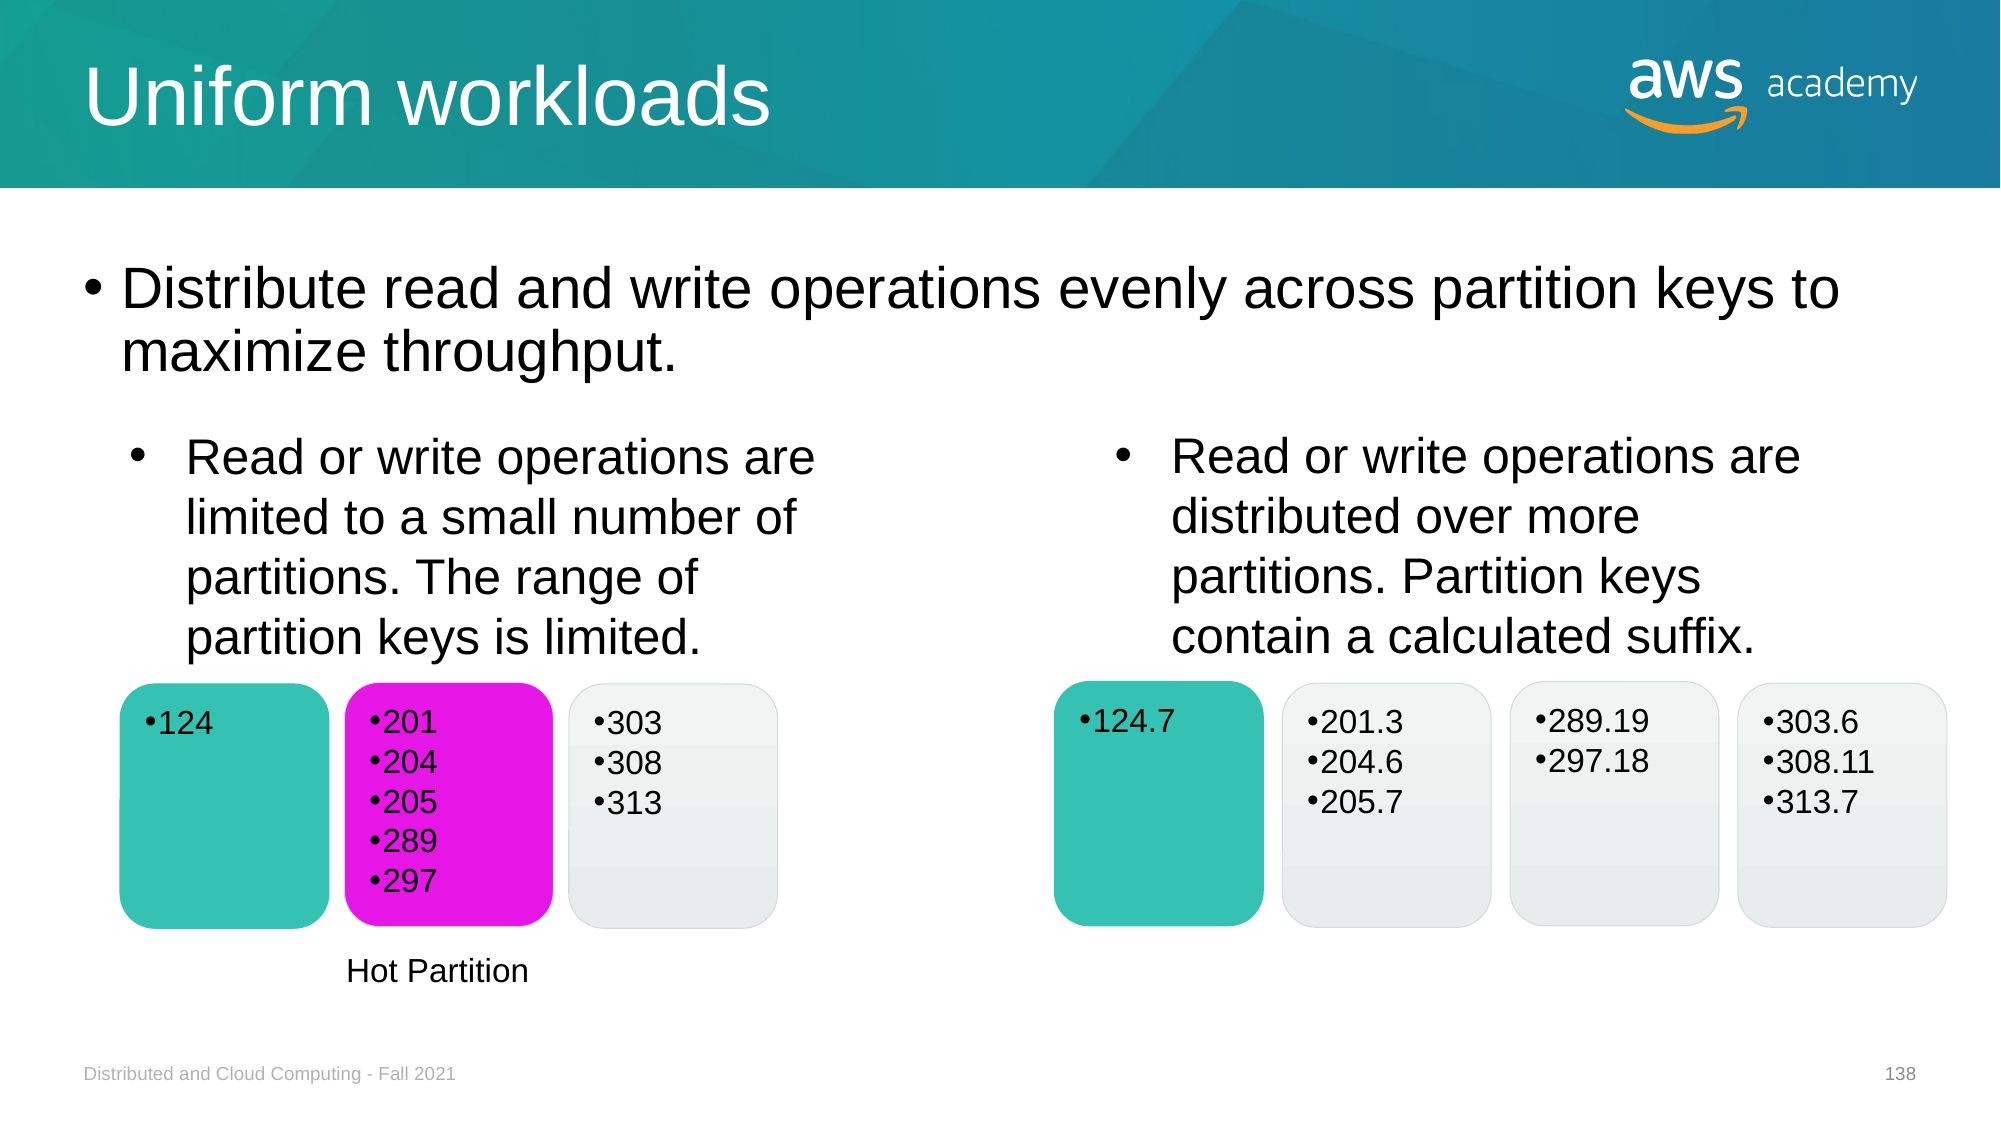

# Uniform workloads
Distribute read and write operations evenly across partition keys to maximize throughput.

Read or write operations are distributed over more partitions. Partition keys contain a calculated suffix.
Read or write operations are limited to a small number of partitions. The range of partition keys is limited.

124.7
289.19
297.18
201.3
204.6
205.7
303.6
308.11
313.7
201
204
205
289
297
124
303
308
313
Hot Partition
Distributed and Cloud Computing - Fall 2021
138